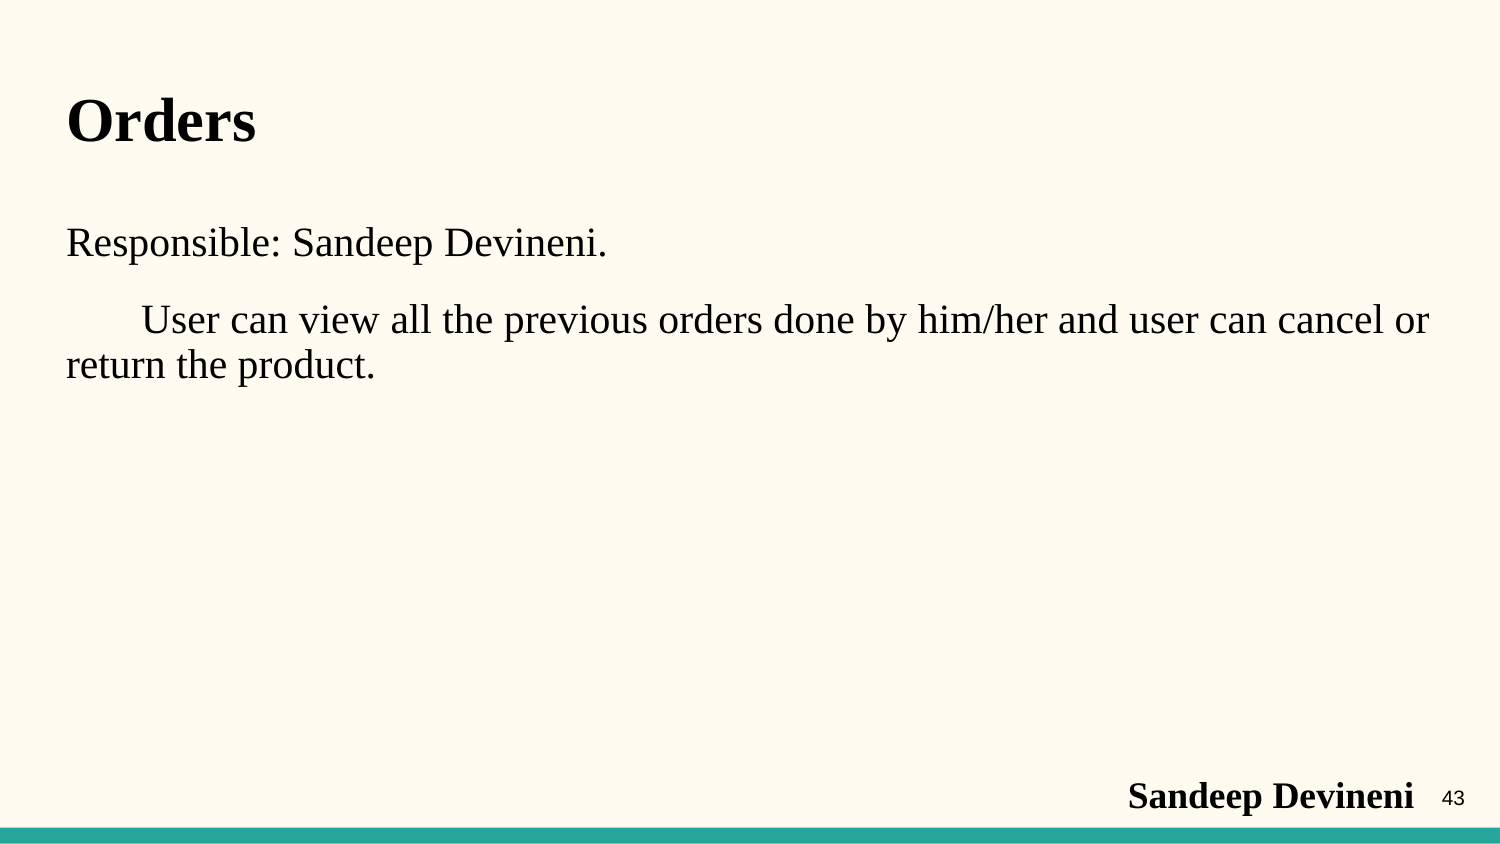

# Orders
Responsible: Sandeep Devineni.
User can view all the previous orders done by him/her and user can cancel or return the product.

Sandeep Devineni
43